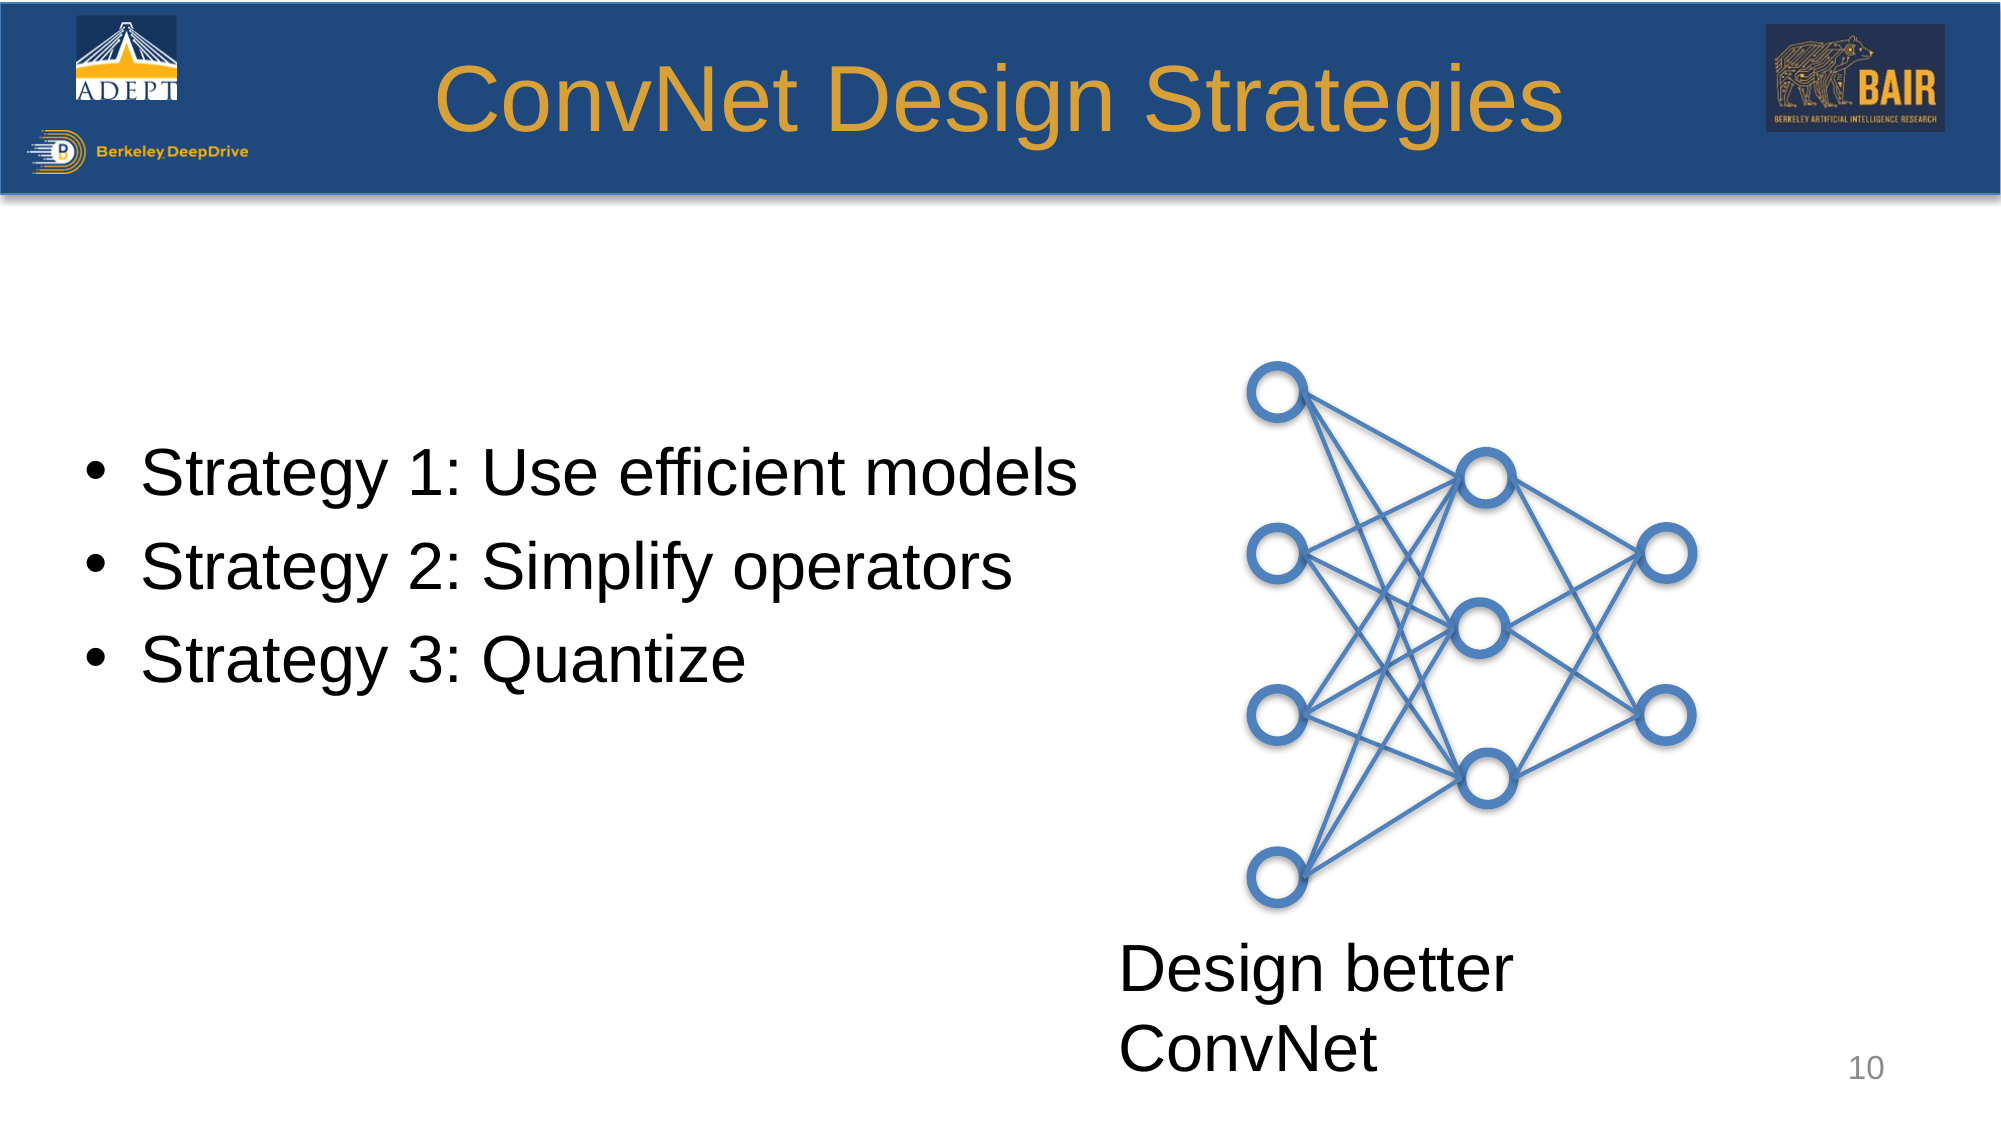

# ConvNet Design Strategies

Strategy 1: Use efficient models
Strategy 2: Simplify operators
Strategy 3: Quantize

Design better ConvNet
10